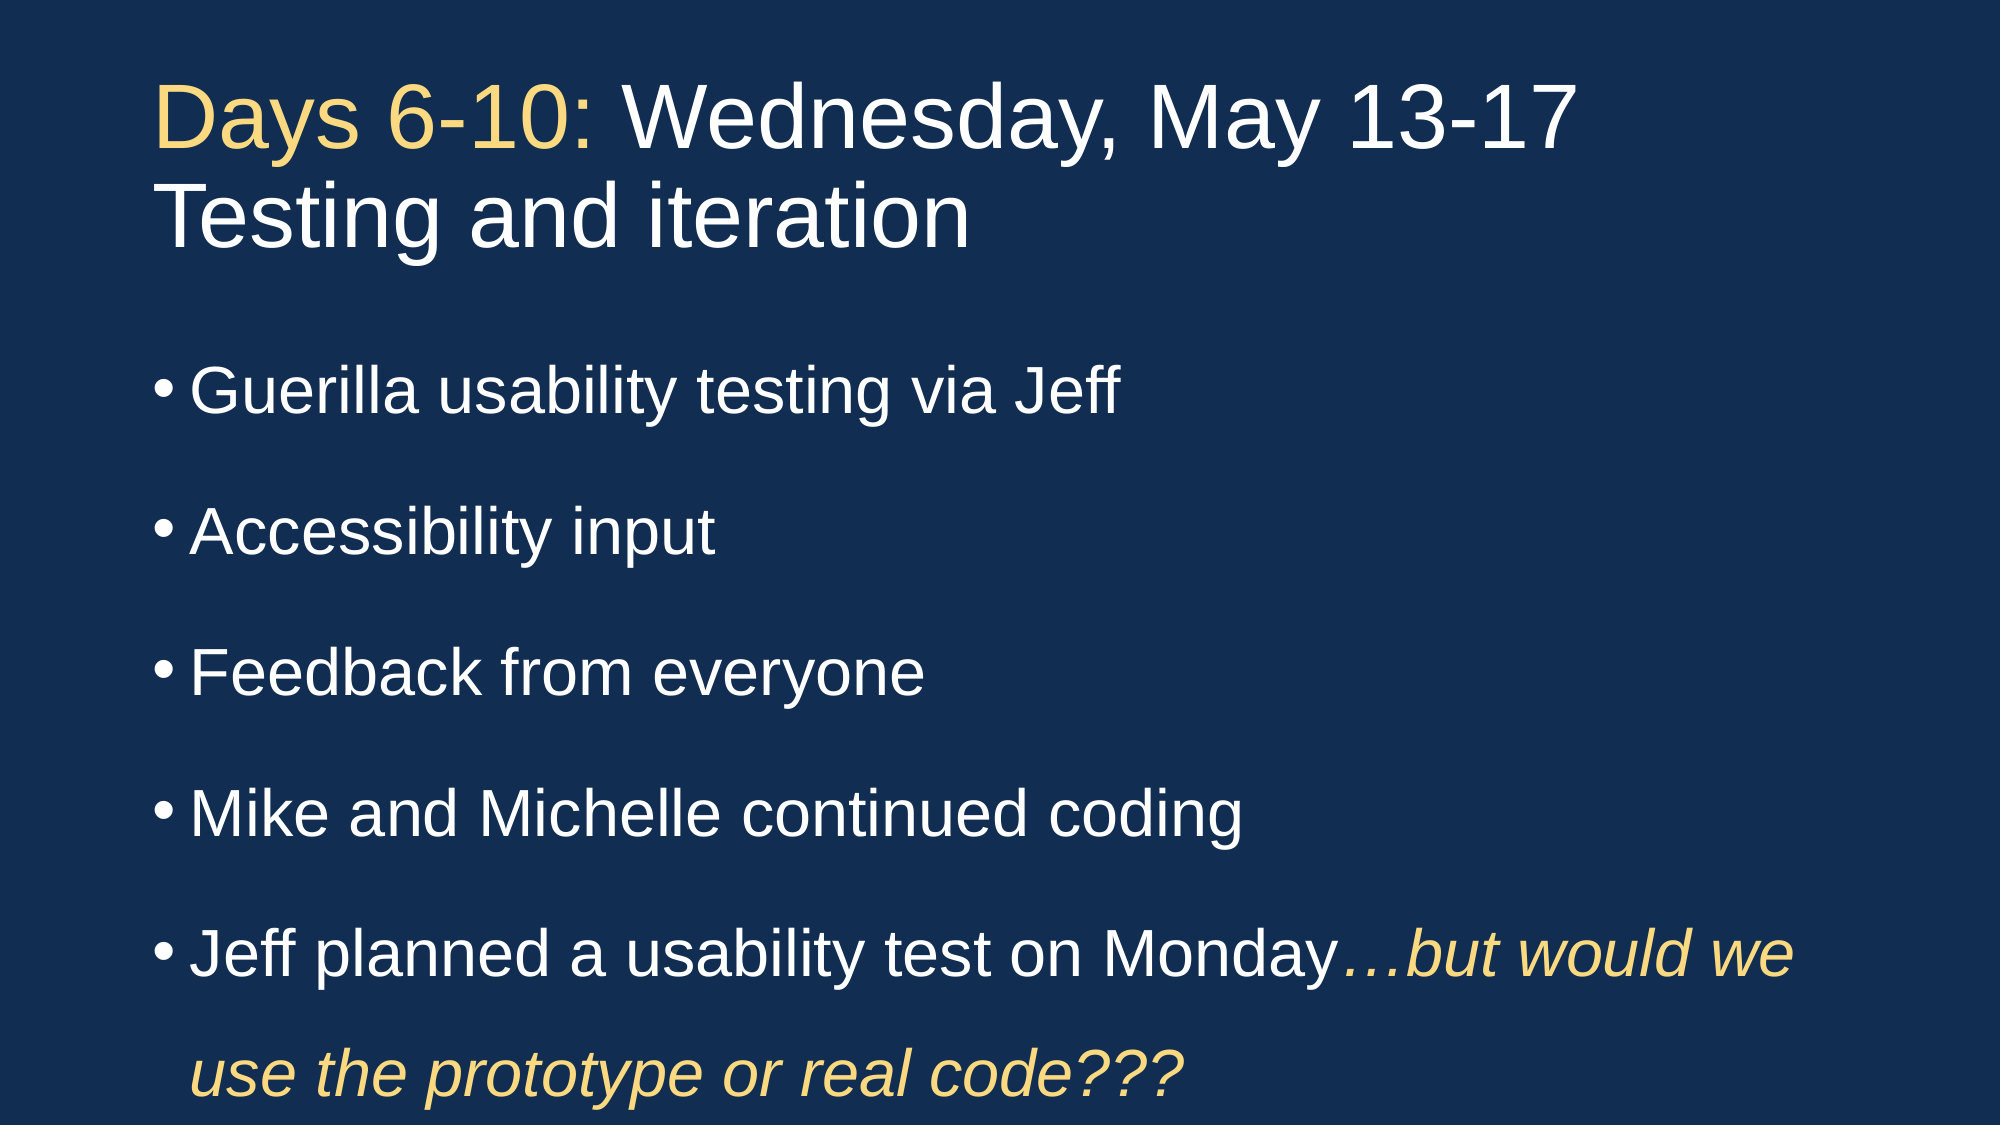

# Days 6-10: Wednesday, May 13-17 Testing and iteration
Guerilla usability testing via Jeff
Accessibility input
Feedback from everyone
Mike and Michelle continued coding
Jeff planned a usability test on Monday…but would we use the prototype or real code???
11